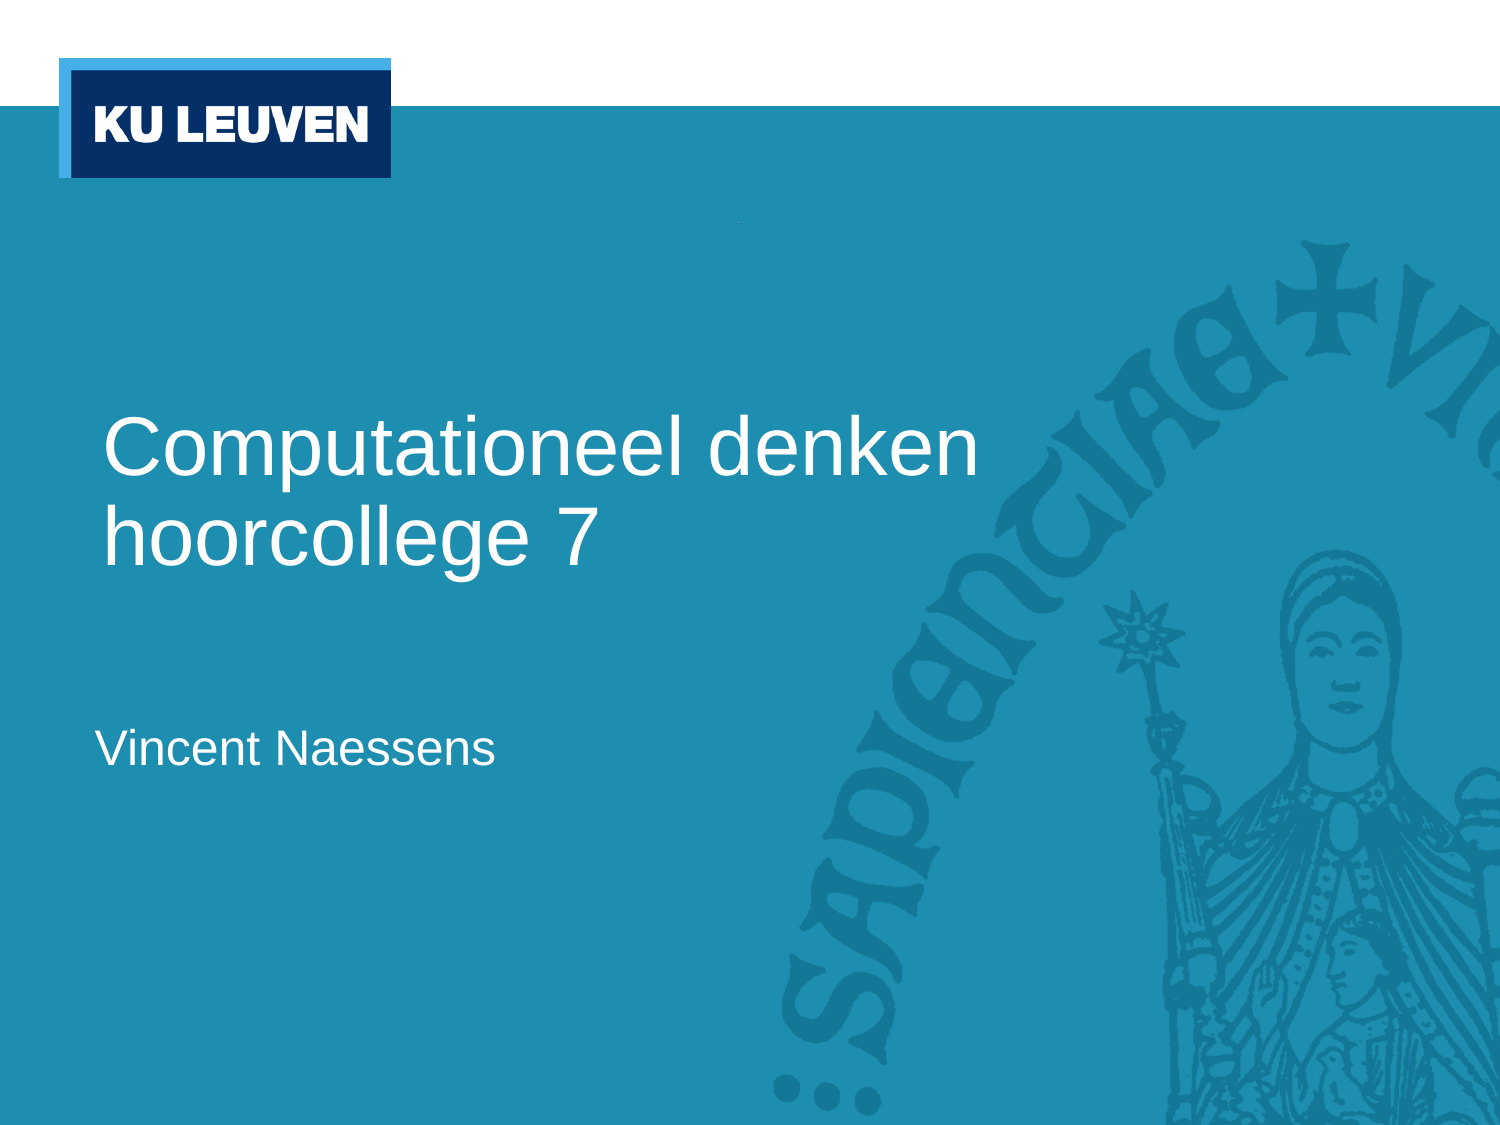

# Computationeel denken hoorcollege 7
Vincent Naessens